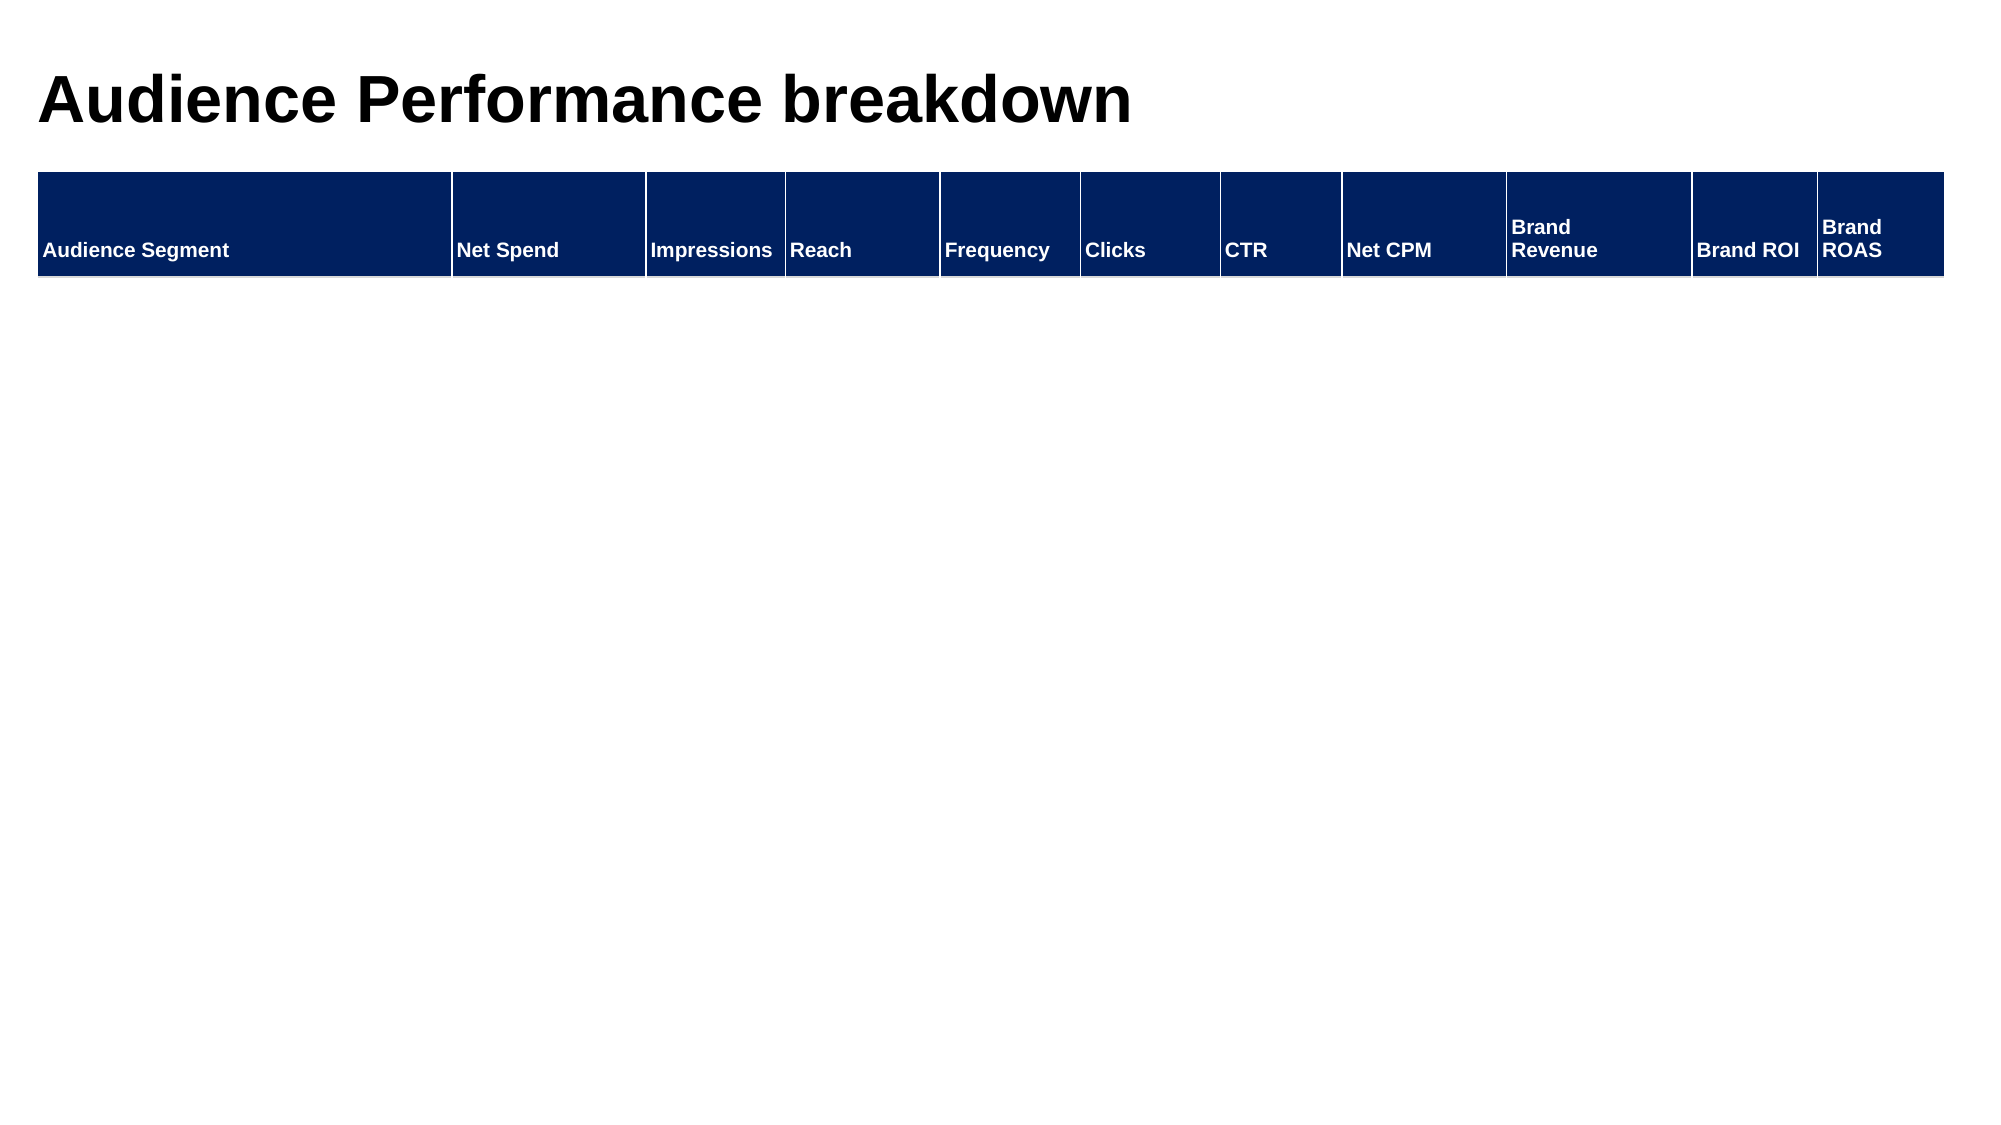

# Audience Performance breakdown
17
| Audience Segment | Net Spend | Impressions | Reach | Frequency | Clicks | CTR | Net CPM | Brand Revenue | Brand ROI | Brand ROAS |
| --- | --- | --- | --- | --- | --- | --- | --- | --- | --- | --- |